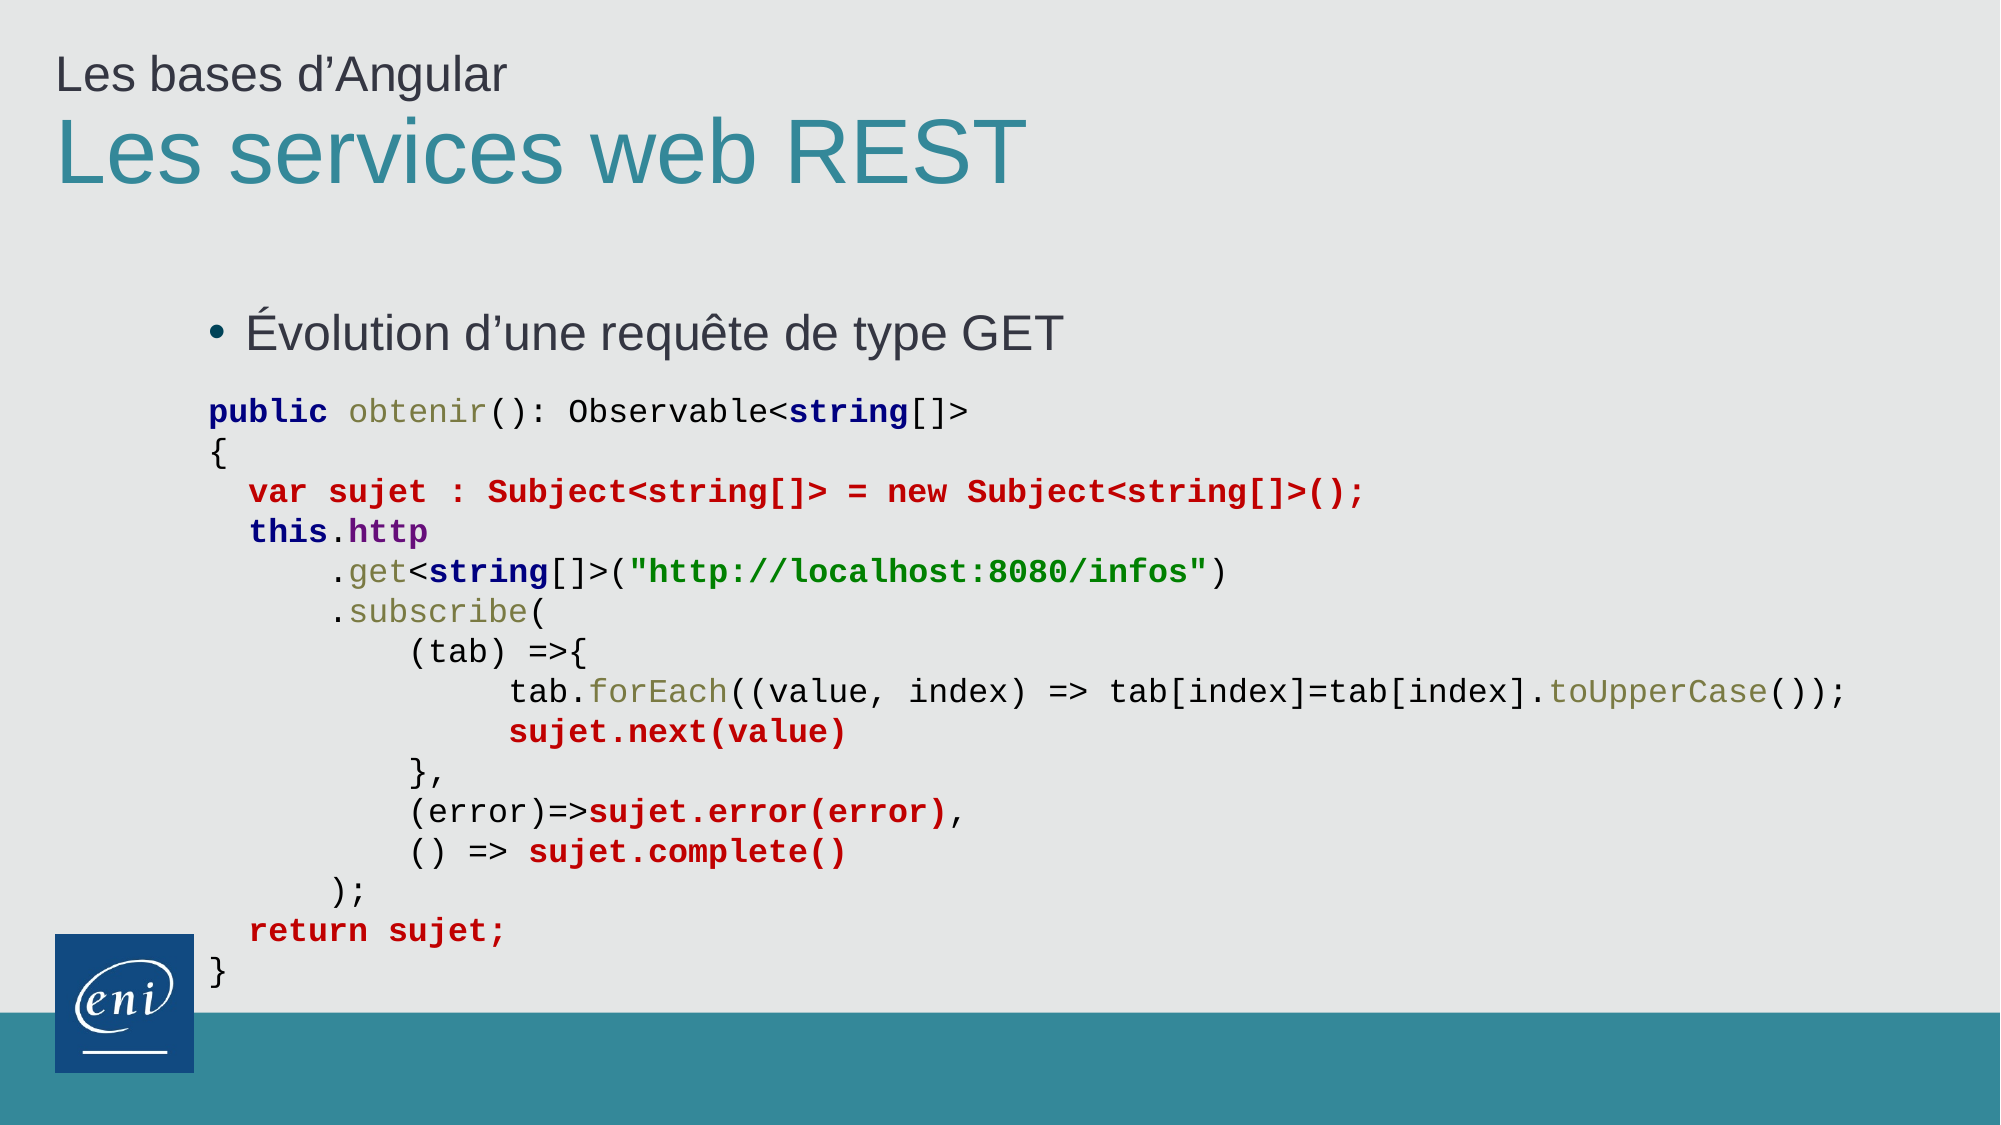

Les bases d’Angular
# Les services web REST
Évolution d’une requête de type GET
public obtenir(): Observable<string[]>
{
  var sujet : Subject<string[]> = new Subject<string[]>();
  this.http
      .get<string[]>("http://localhost:8080/infos")
      .subscribe(
          (tab) =>{
		tab.forEach((value, index) => tab[index]=tab[index].toUpperCase());
               sujet.next(value)
          },
          (error)=>sujet.error(error),
          () => sujet.complete()
      );
  return sujet;
}